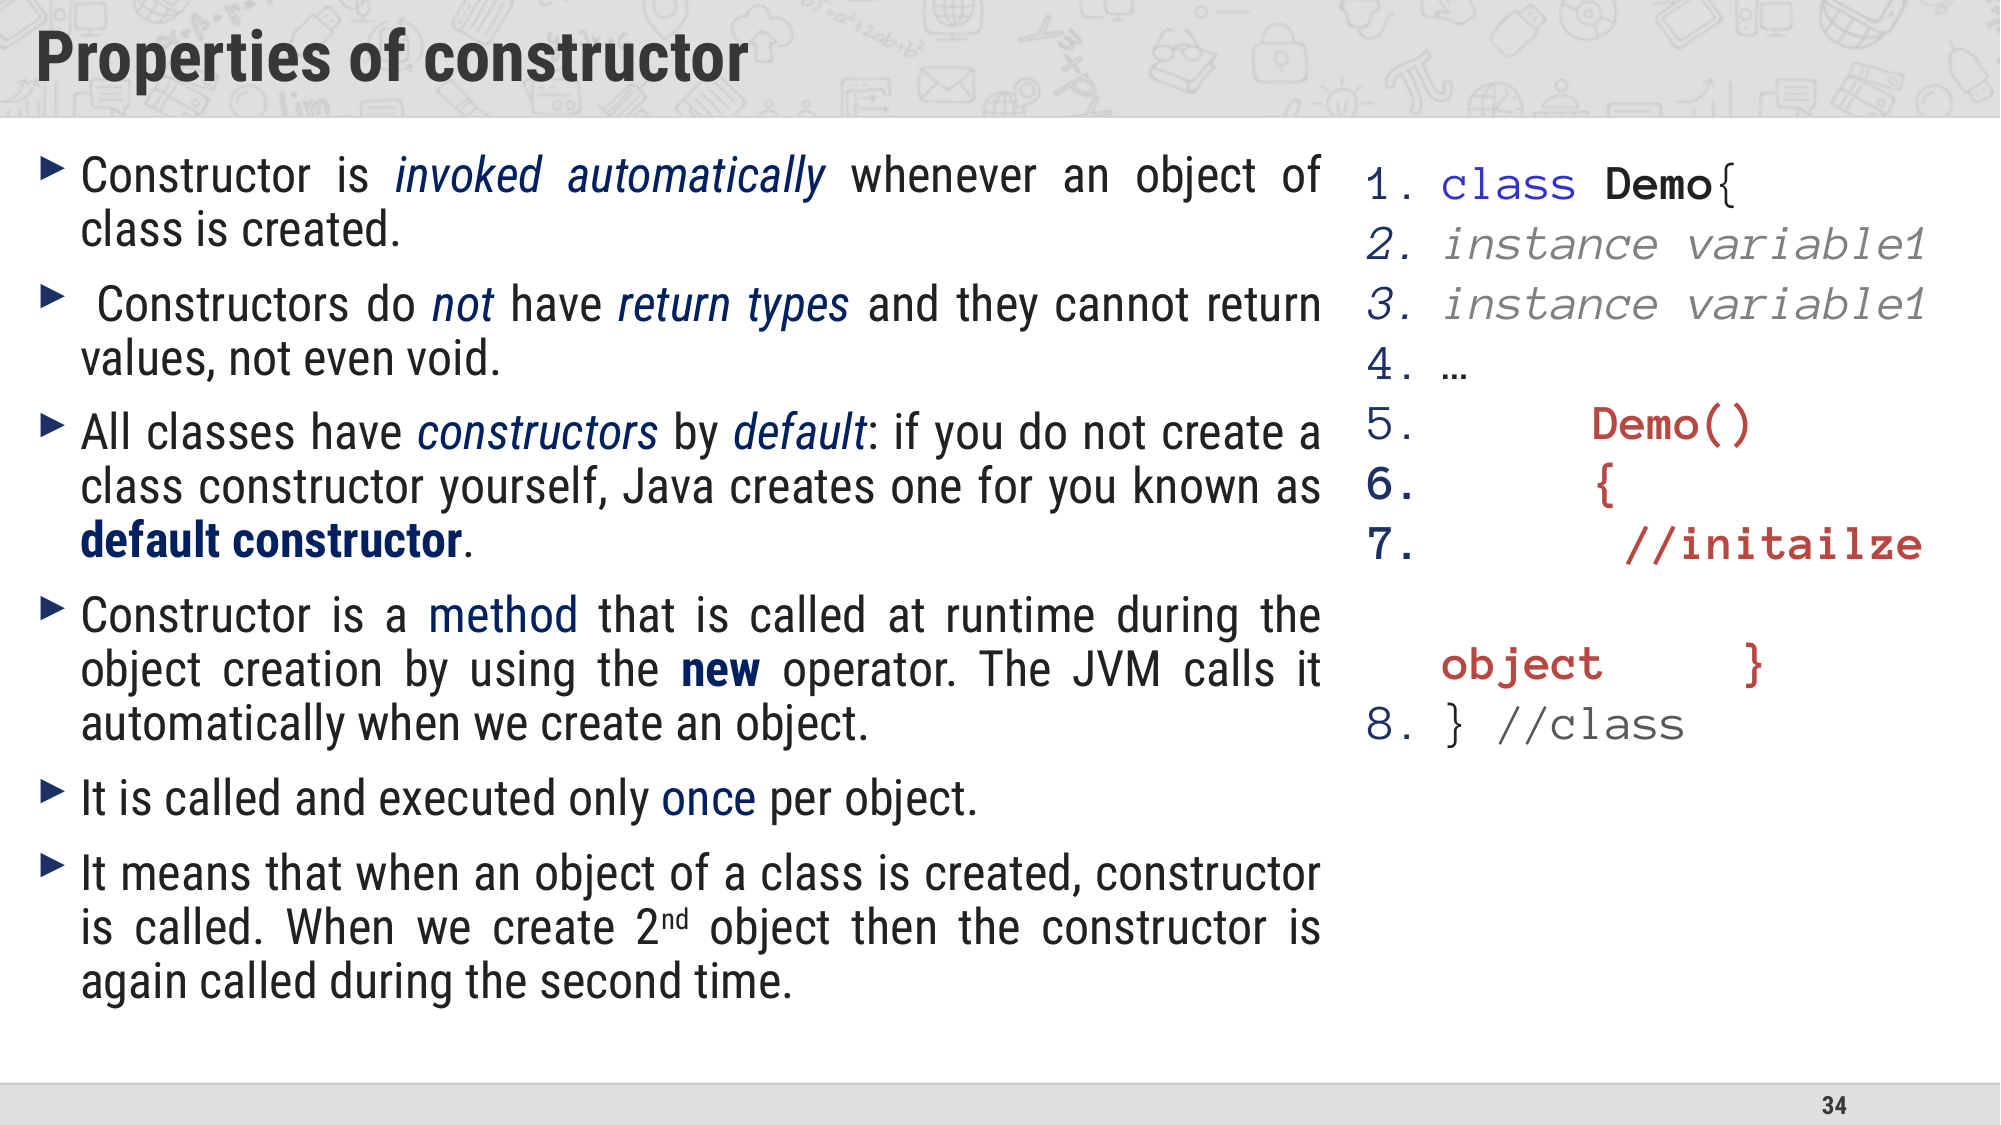

# Properties of constructor
class Demo{
instance variable1
instance variable1
…
	Demo()
	{
    //initailze 				object	}
} //class
Constructor is invoked automatically whenever an object of class is created.
 Constructors do not have return types and they cannot return values, not even void.
All classes have constructors by default: if you do not create a class constructor yourself, Java creates one for you known as default constructor.
Constructor is a method that is called at runtime during the object creation by using the new operator. The JVM calls it automatically when we create an object.
It is called and executed only once per object.
It means that when an object of a class is created, constructor is called. When we create 2nd object then the constructor is again called during the second time.